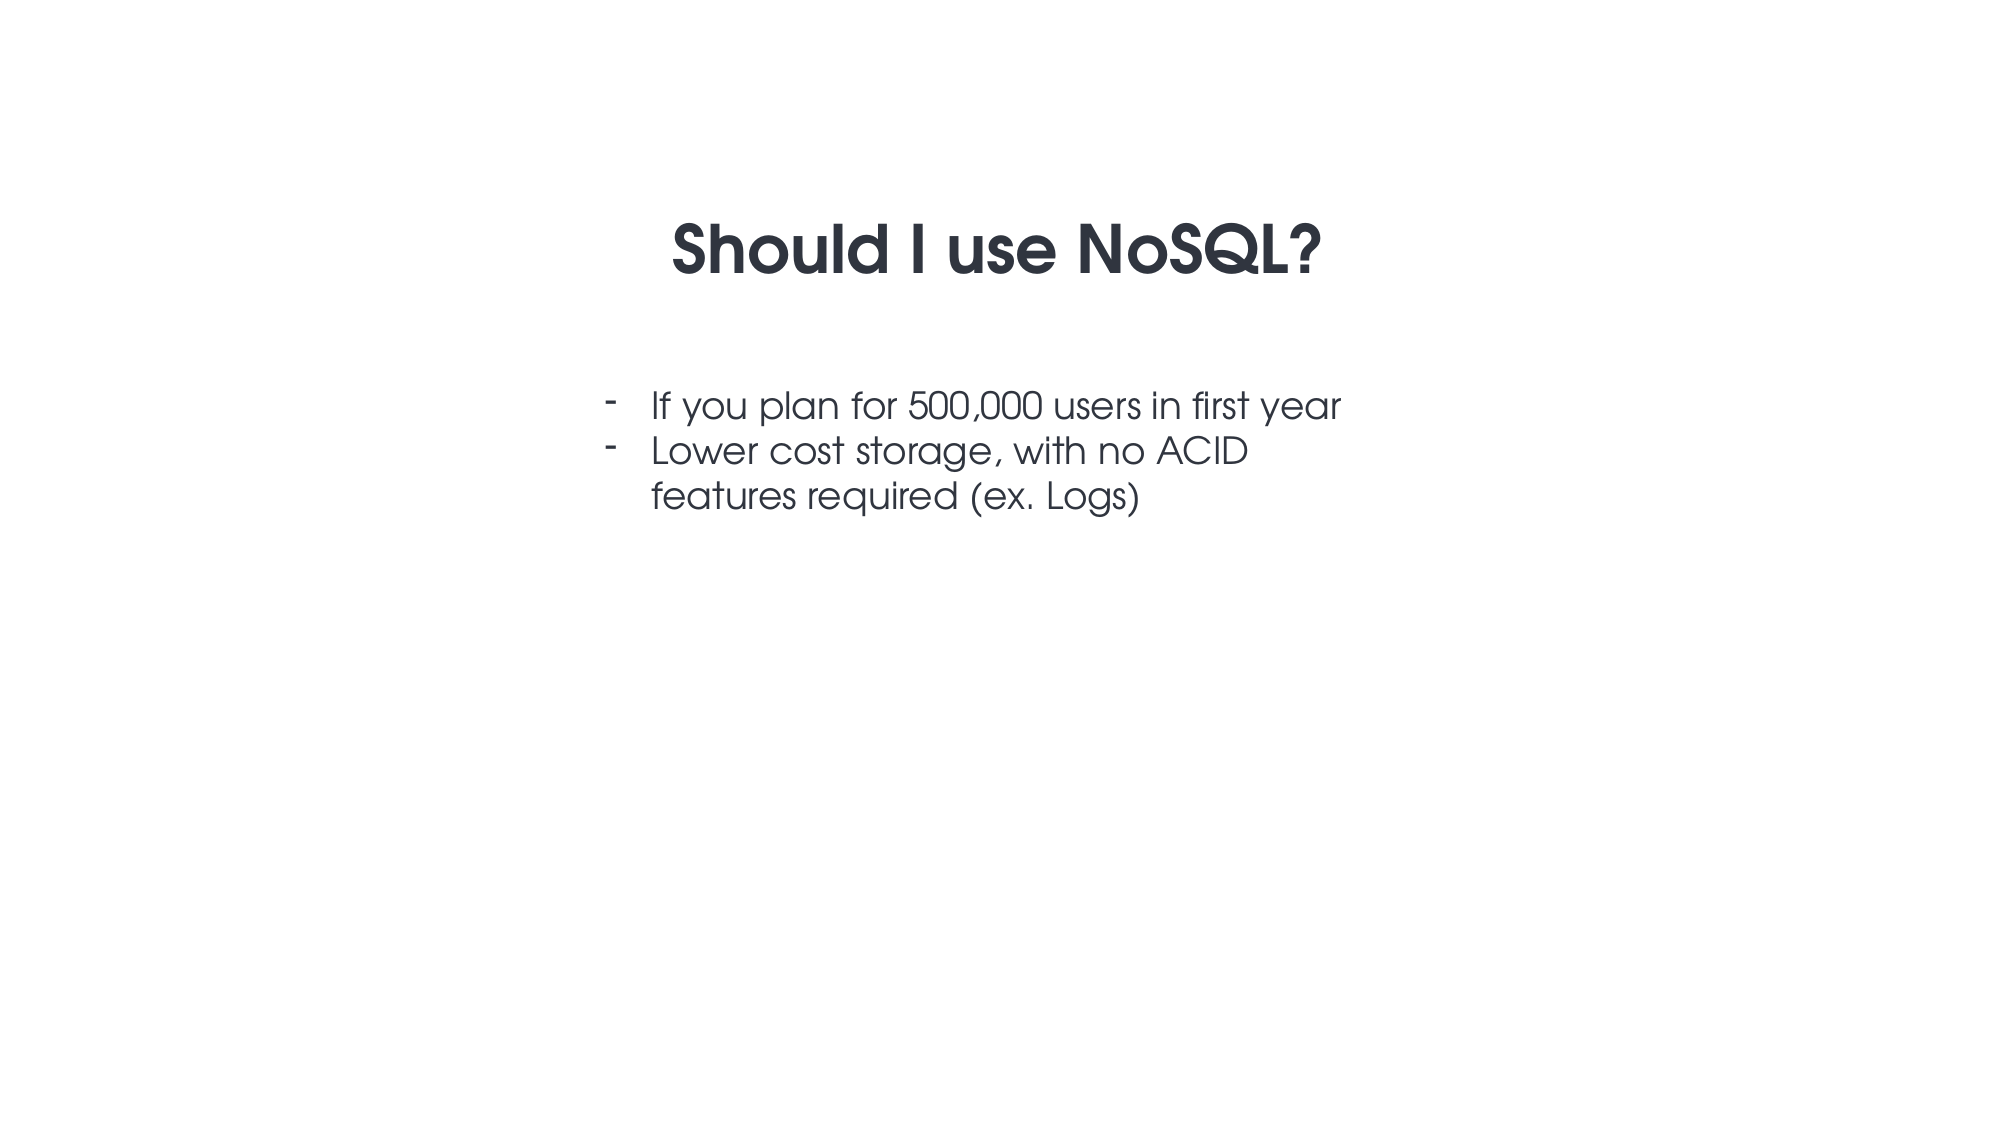

Should I use NoSQL?
If you plan for 500,000 users in first year
Lower cost storage, with no ACID features required (ex. Logs)